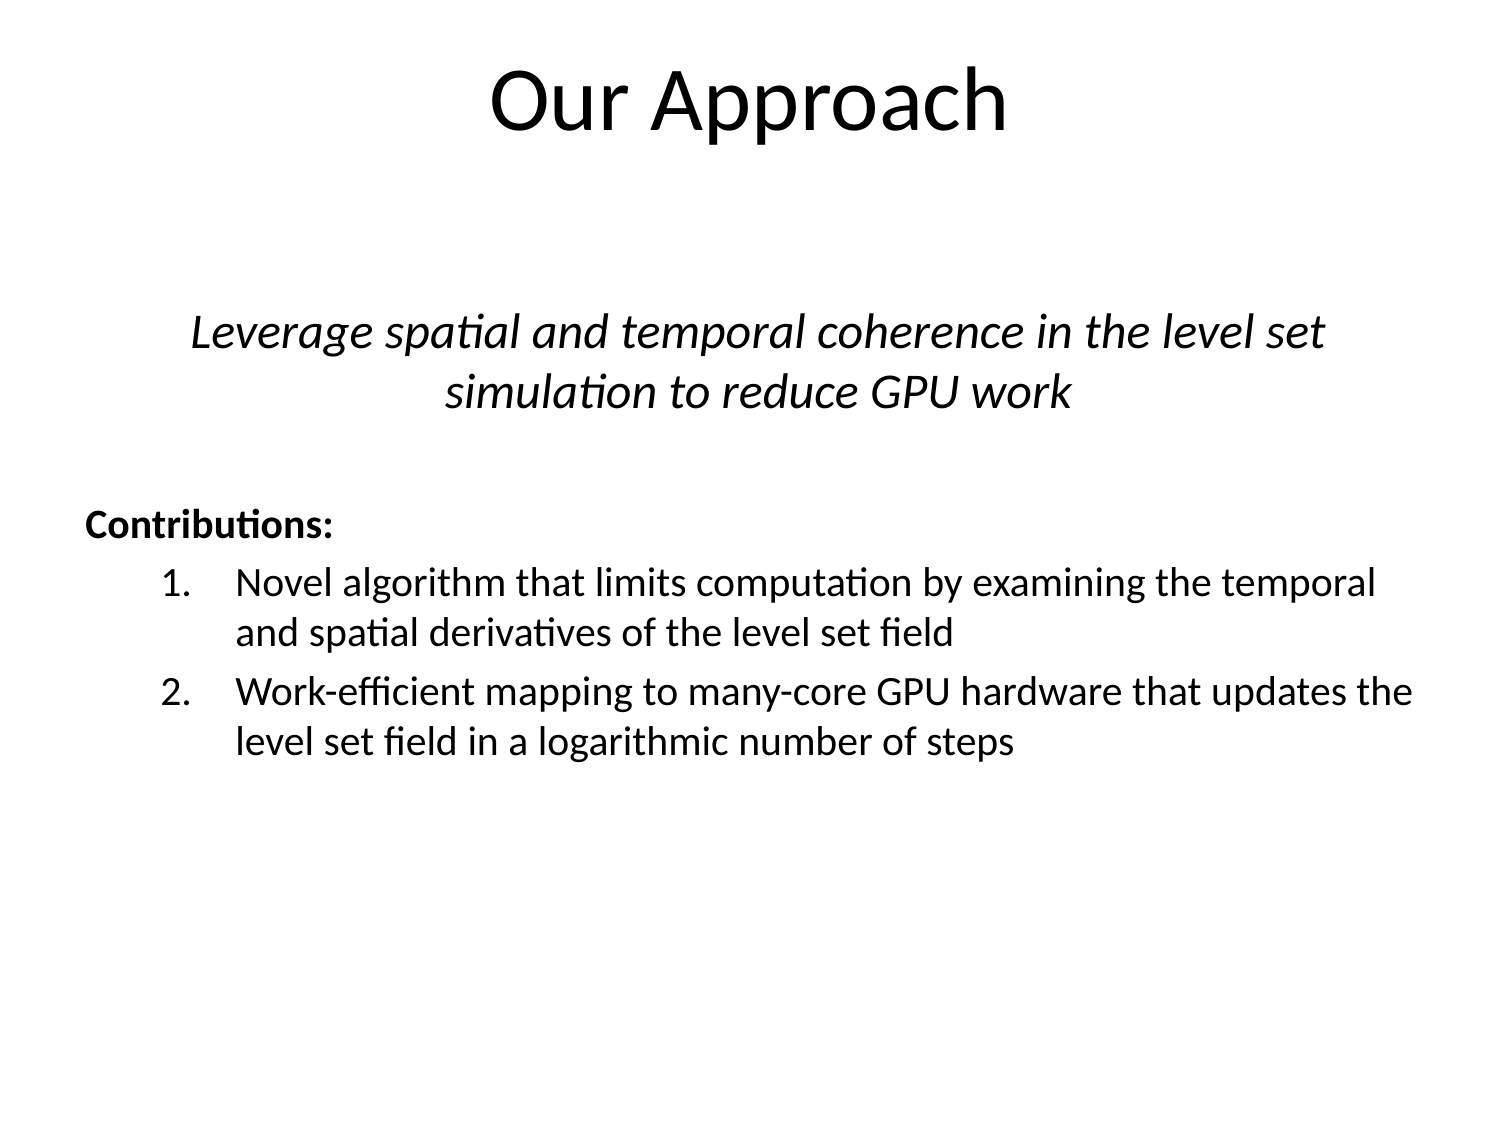

# Our Approach
Leverage spatial and temporal coherence in the level set simulation to reduce GPU work

Contributions:
Novel algorithm that limits computation by examining the temporal and spatial derivatives of the level set field
Work-efficient mapping to many-core GPU hardware that updates the level set field in a logarithmic number of steps